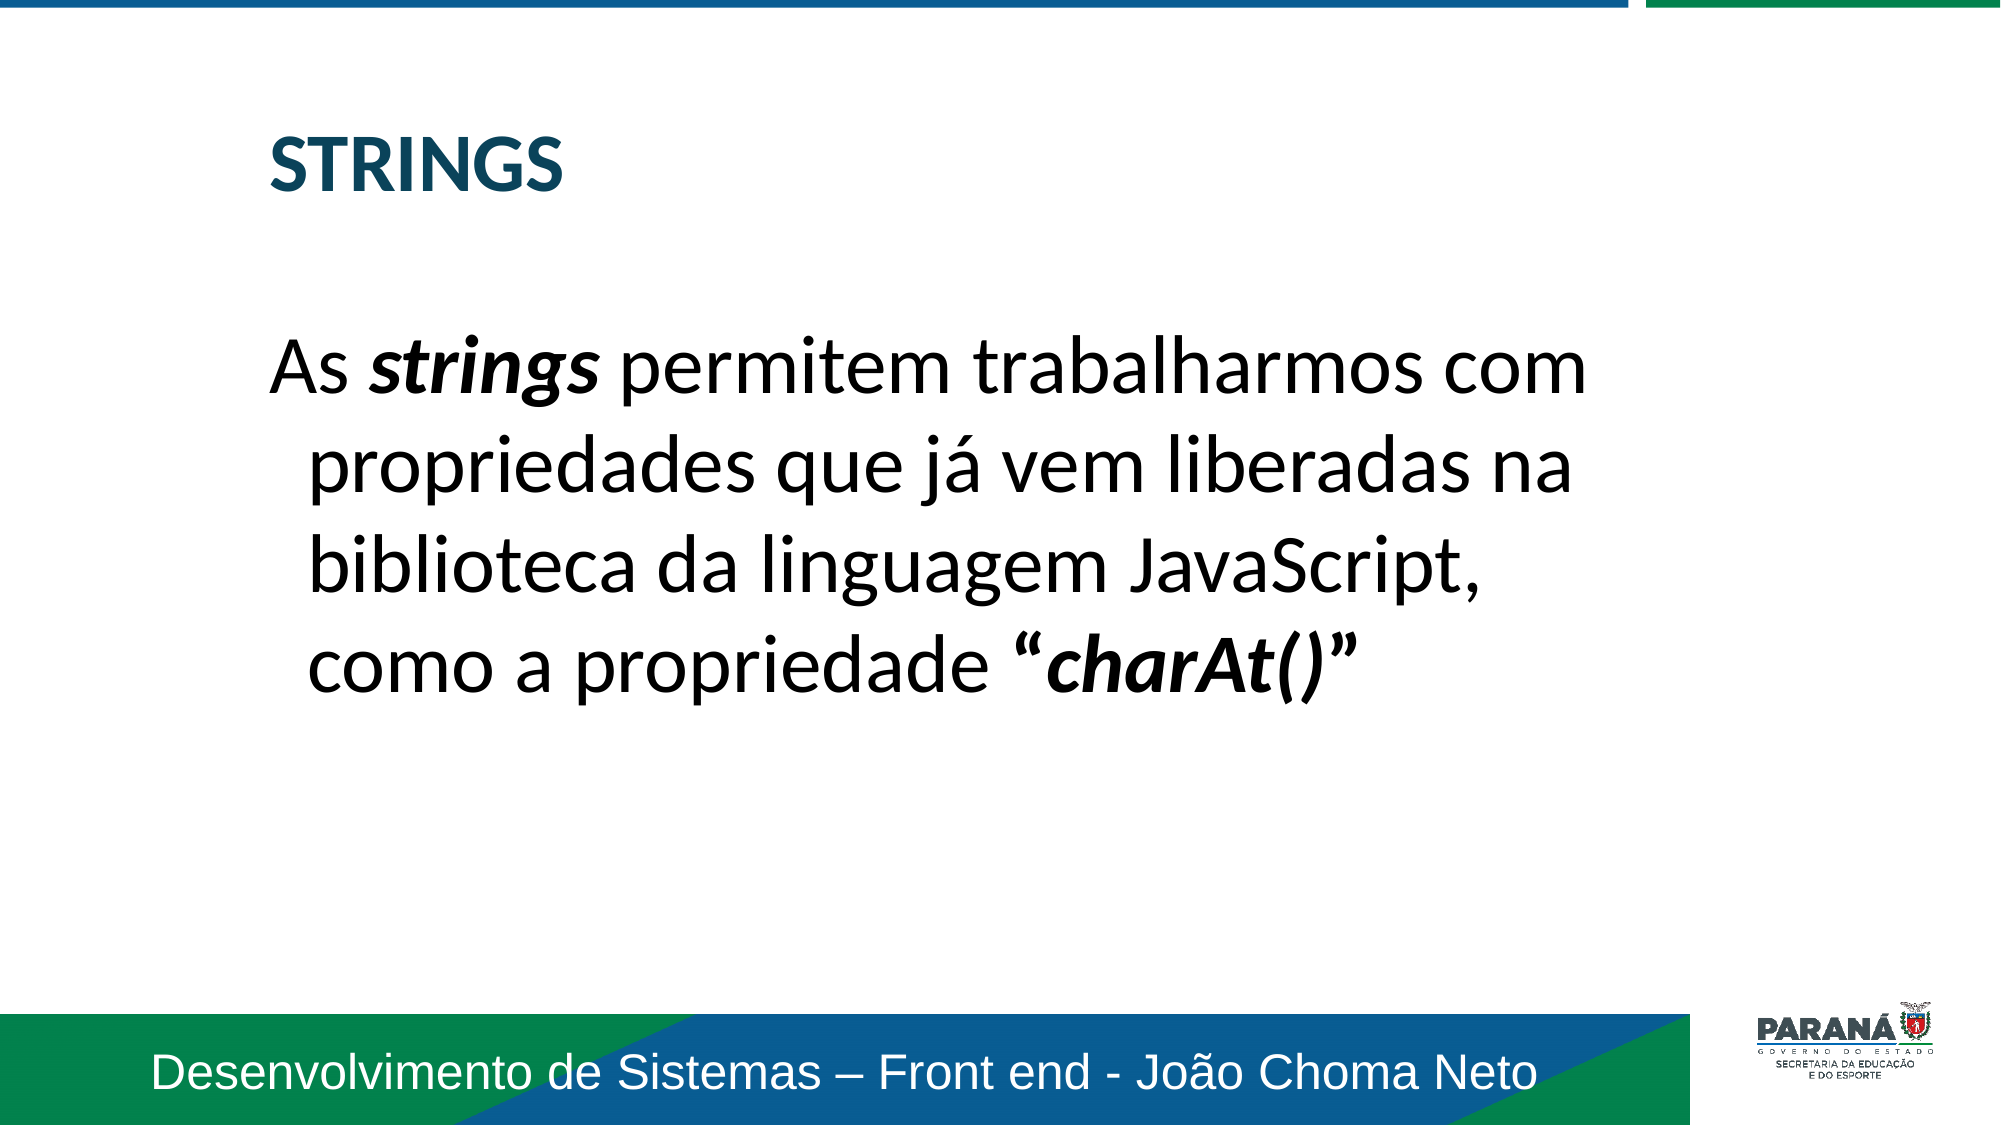

STRINGS
As strings permitem trabalharmos com propriedades que já vem liberadas na biblioteca da linguagem JavaScript, como a propriedade “charAt()”